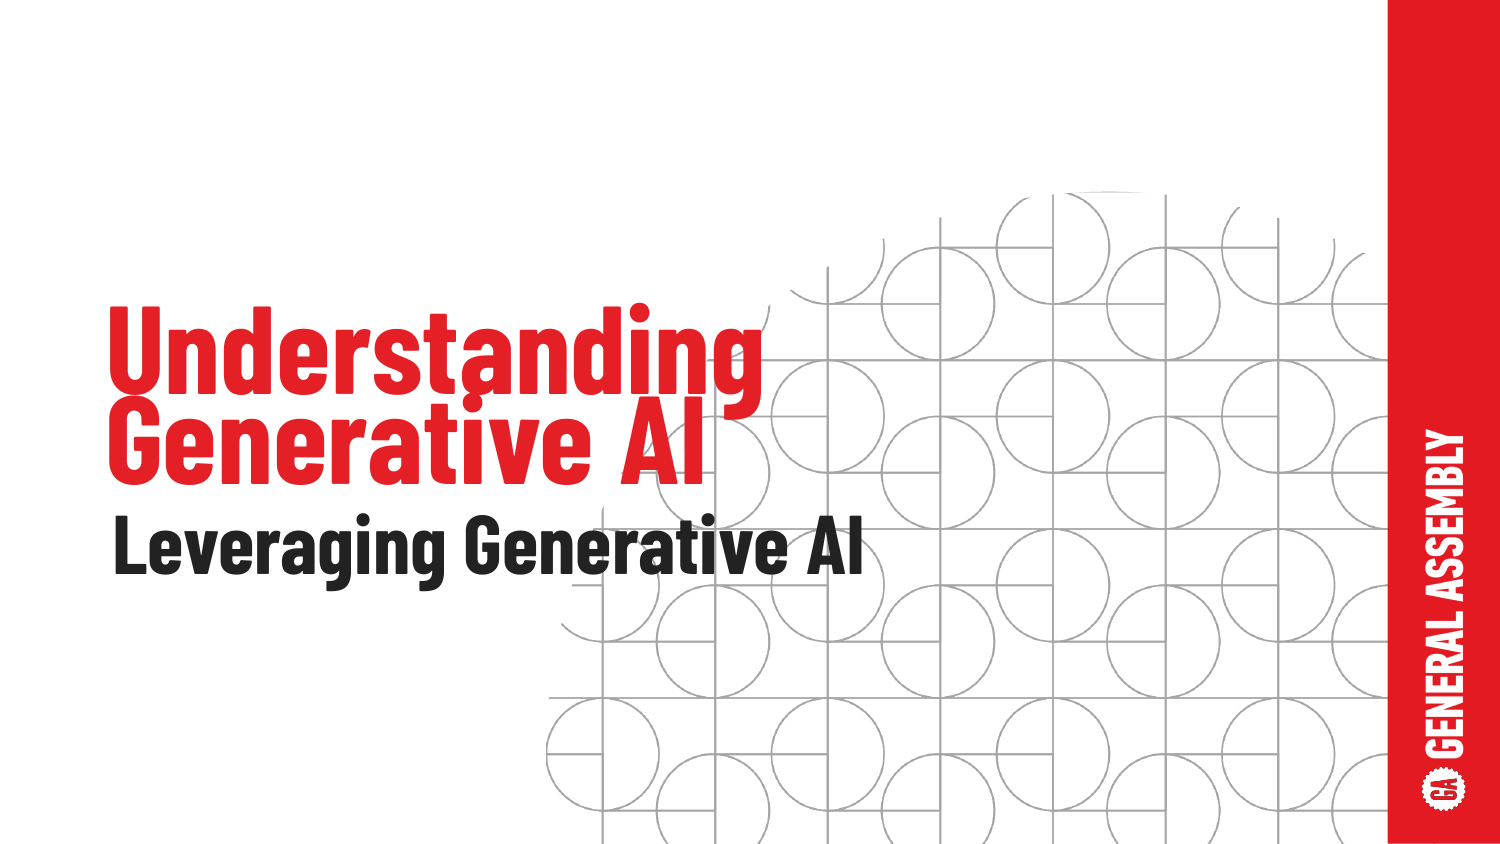

Understanding Generative AI
#
Leveraging Generative AI